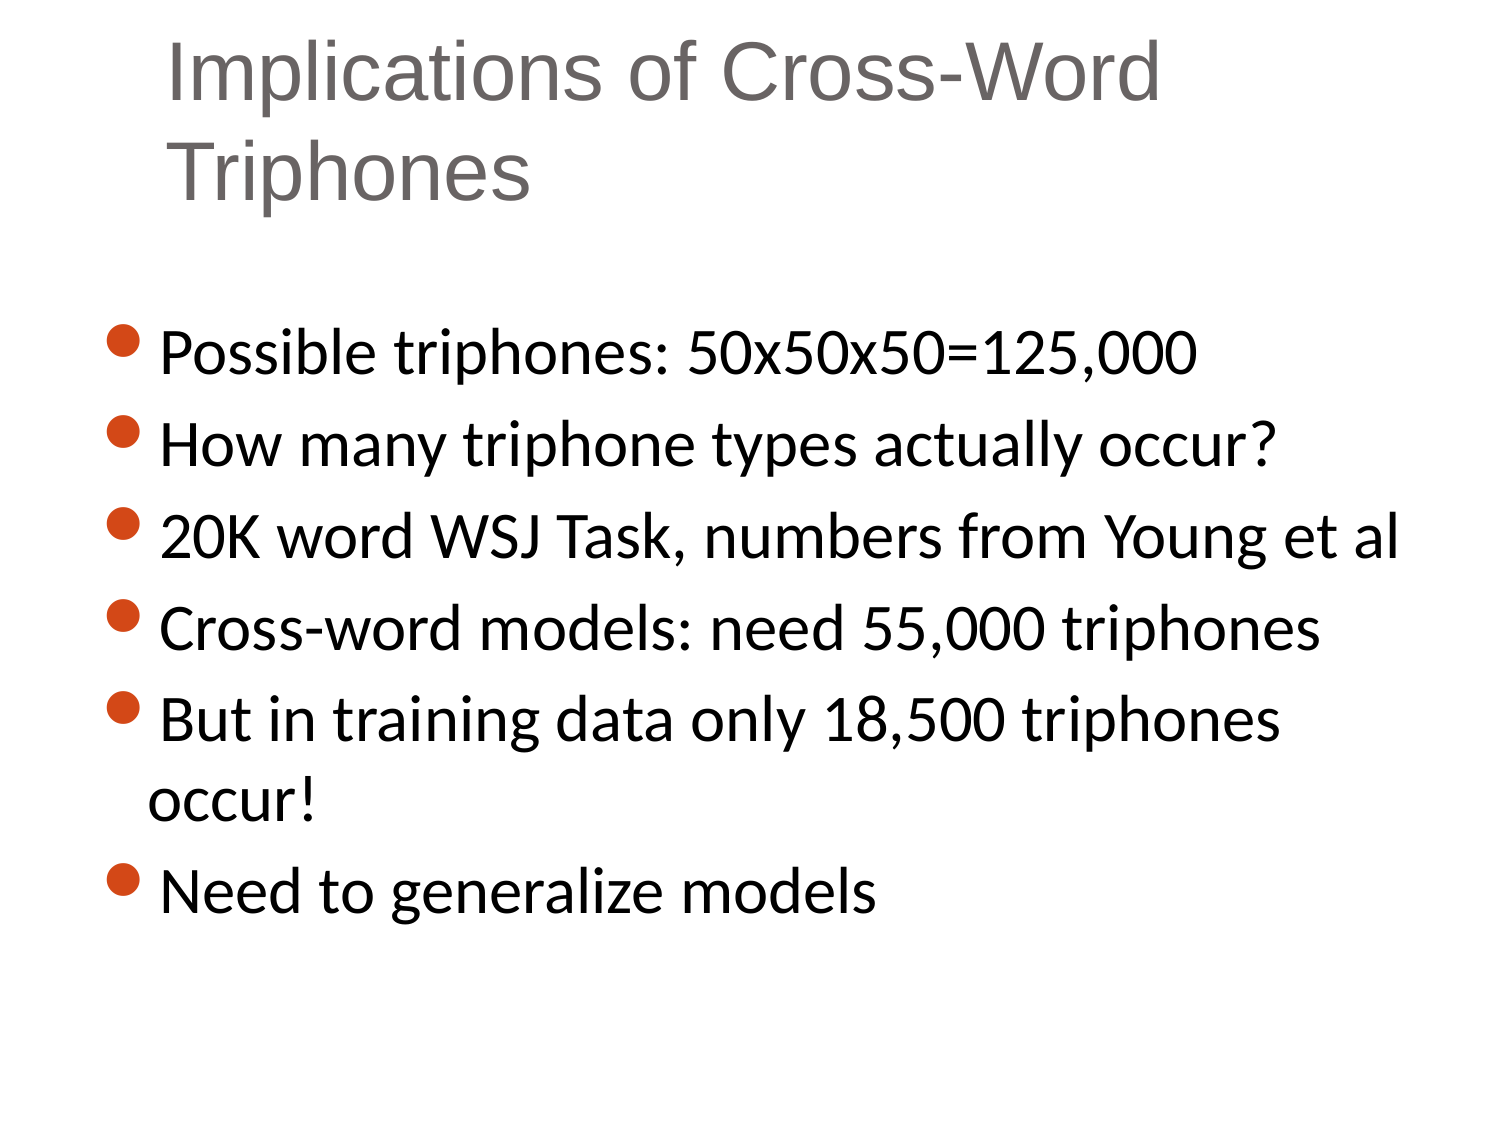

# Implications of Cross-Word Triphones
Possible triphones: 50x50x50=125,000
How many triphone types actually occur?
20K word WSJ Task, numbers from Young et al
Cross-word models: need 55,000 triphones
But in training data only 18,500 triphones occur!
Need to generalize models